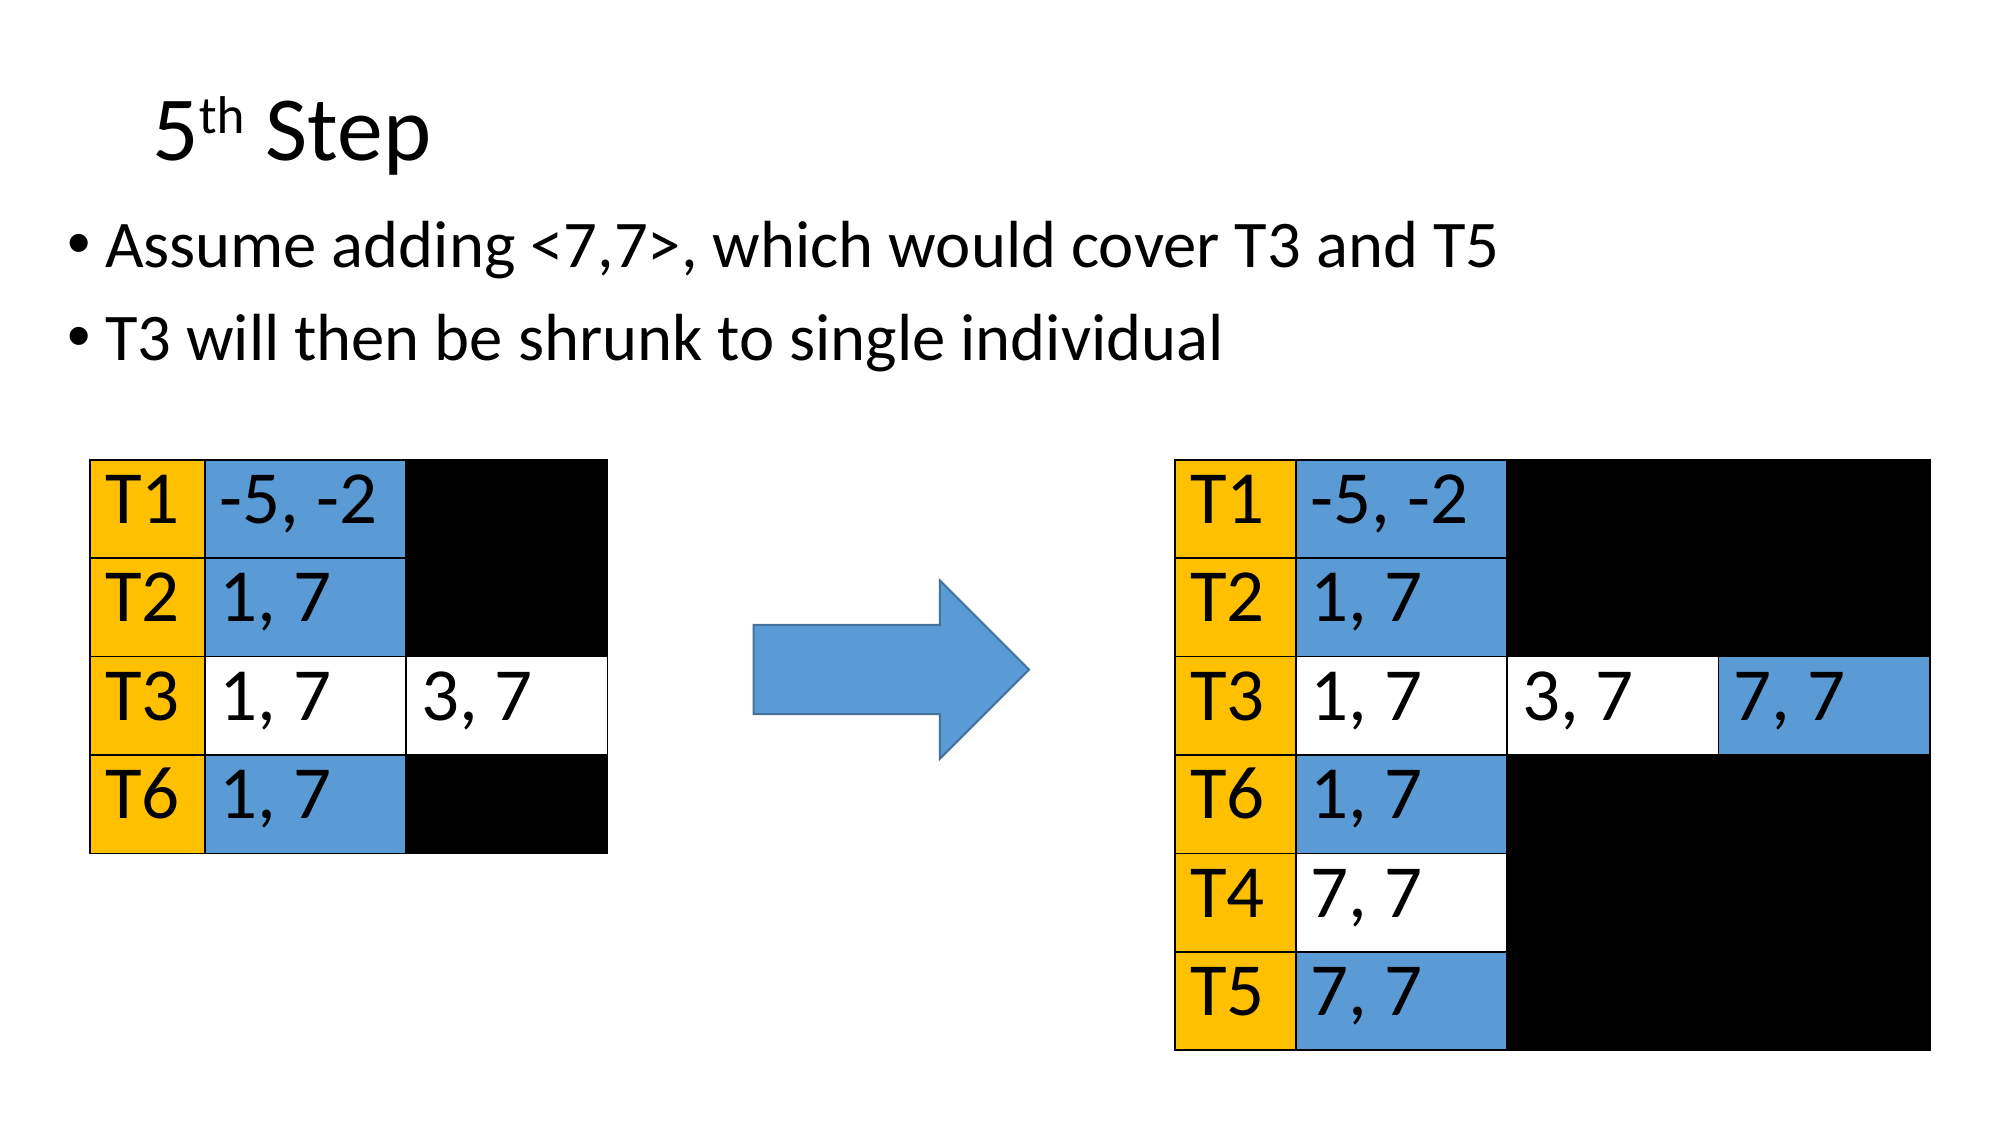

# 5th Step
Assume adding <7,7>, which would cover T3 and T5
T3 will then be shrunk to single individual
| T1 | -5, -2 |  |
| --- | --- | --- |
| T2 | 1, 7 |  |
| T3 | 1, 7 | 3, 7 |
| T6 | 1, 7 |  |
| T1 | -5, -2 |  |  |
| --- | --- | --- | --- |
| T2 | 1, 7 |  |  |
| T3 | 1, 7 | 3, 7 | 7, 7 |
| T6 | 1, 7 |  |  |
| T4 | 7, 7 |  |  |
| T5 | 7, 7 |  |  |